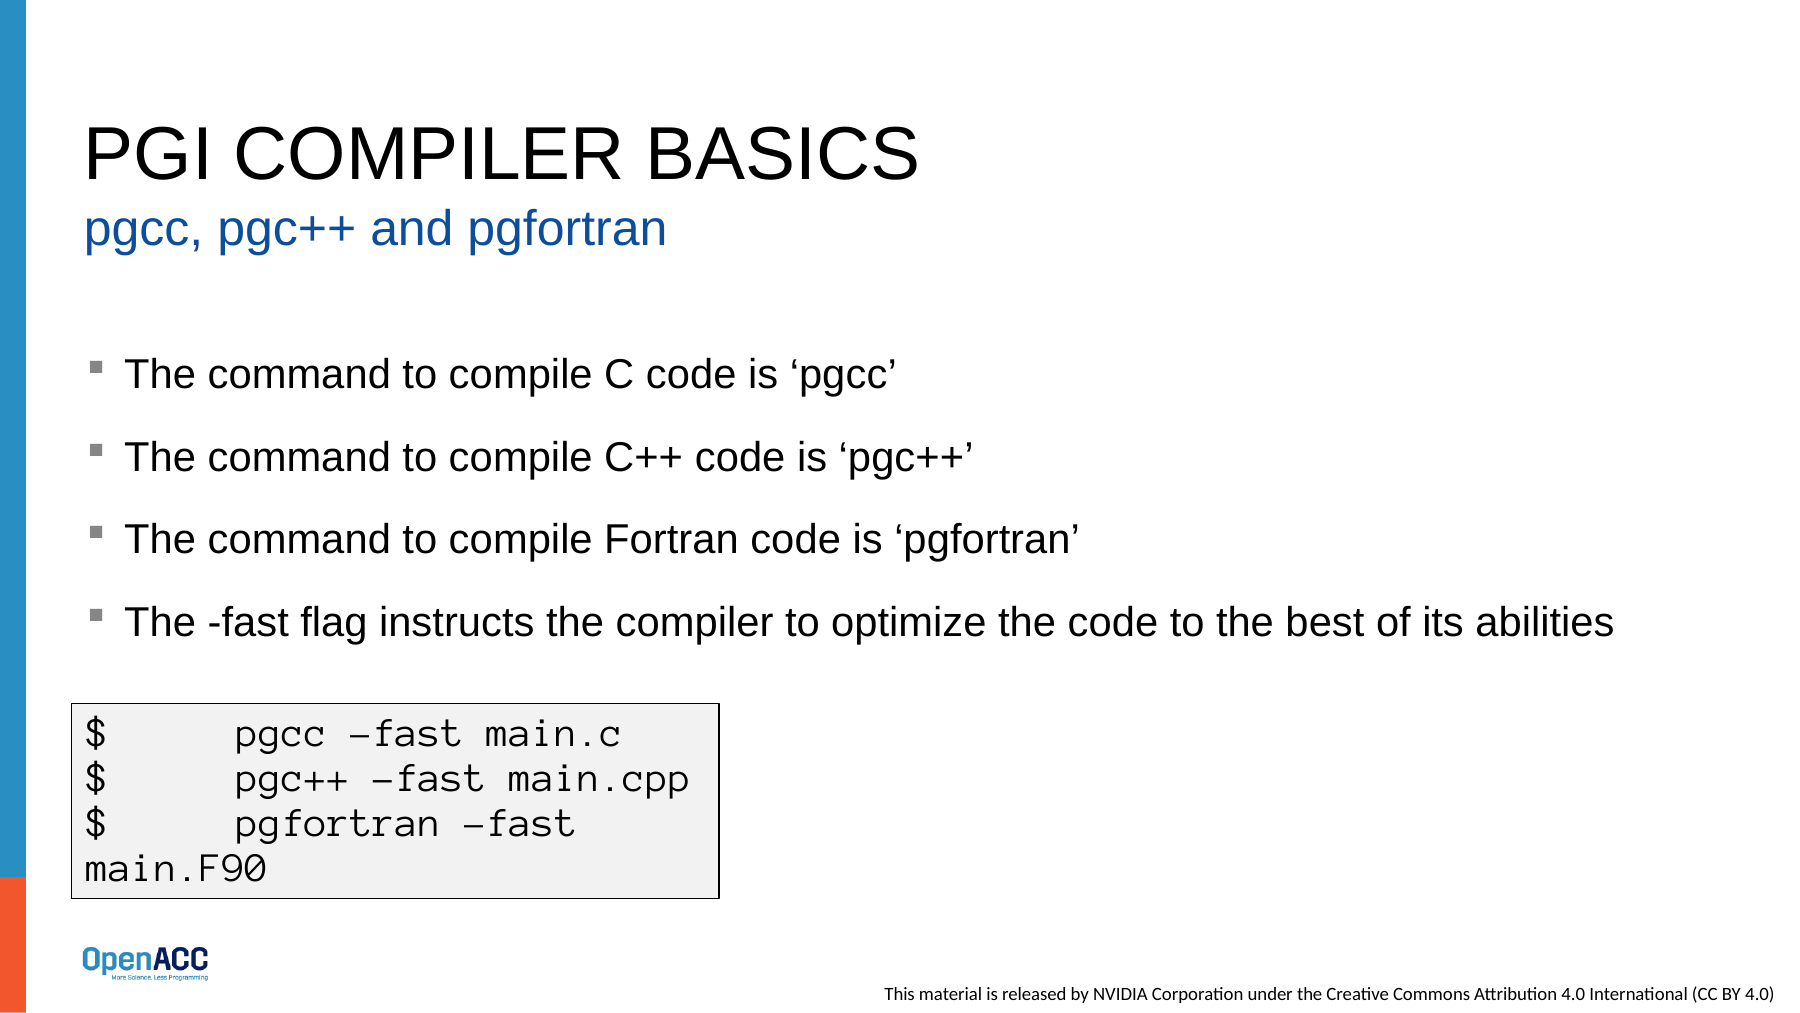

# PGI Compiler Basics
pgcc, pgc++ and pgfortran
The command to compile C code is ‘pgcc’
The command to compile C++ code is ‘pgc++’
The command to compile Fortran code is ‘pgfortran’
The -fast flag instructs the compiler to optimize the code to the best of its abilities
$	pgcc –fast main.c
$	pgc++ -fast main.cpp
$	pgfortran –fast main.F90